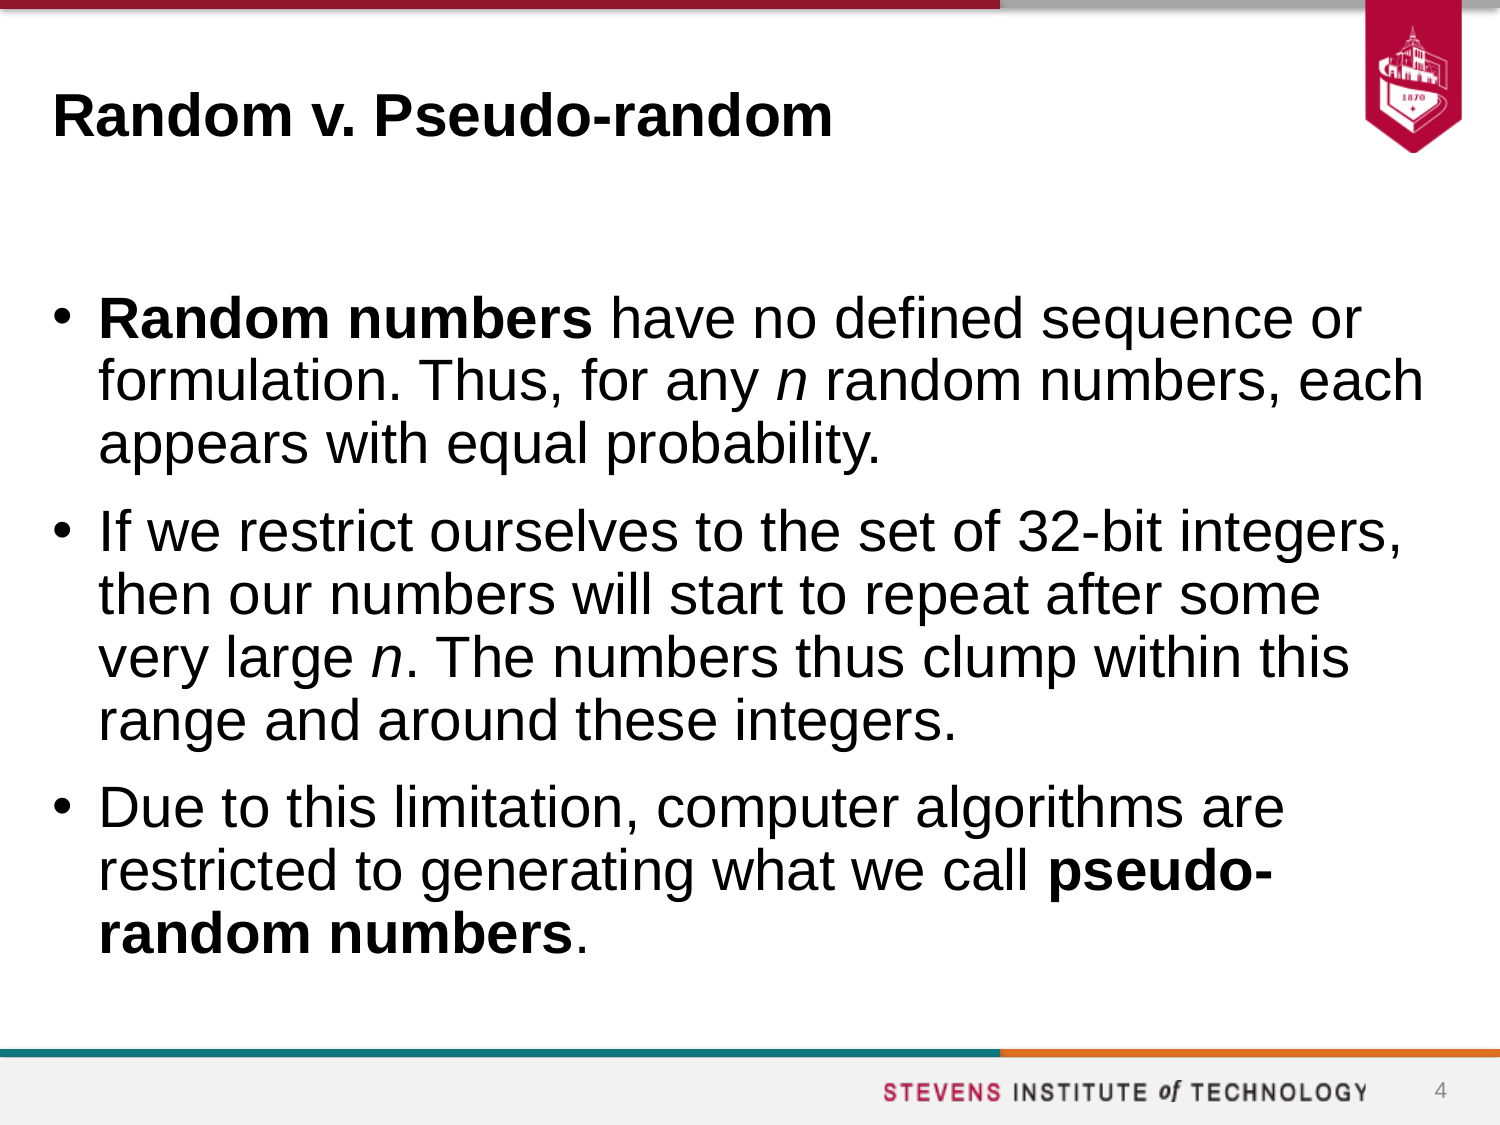

# Random v. Pseudo-random

Random numbers have no defined sequence or formulation. Thus, for any n random numbers, each appears with equal probability.
If we restrict ourselves to the set of 32-bit integers, then our numbers will start to repeat after some very large n. The numbers thus clump within this range and around these integers.
Due to this limitation, computer algorithms are restricted to generating what we call pseudo-random numbers.
4